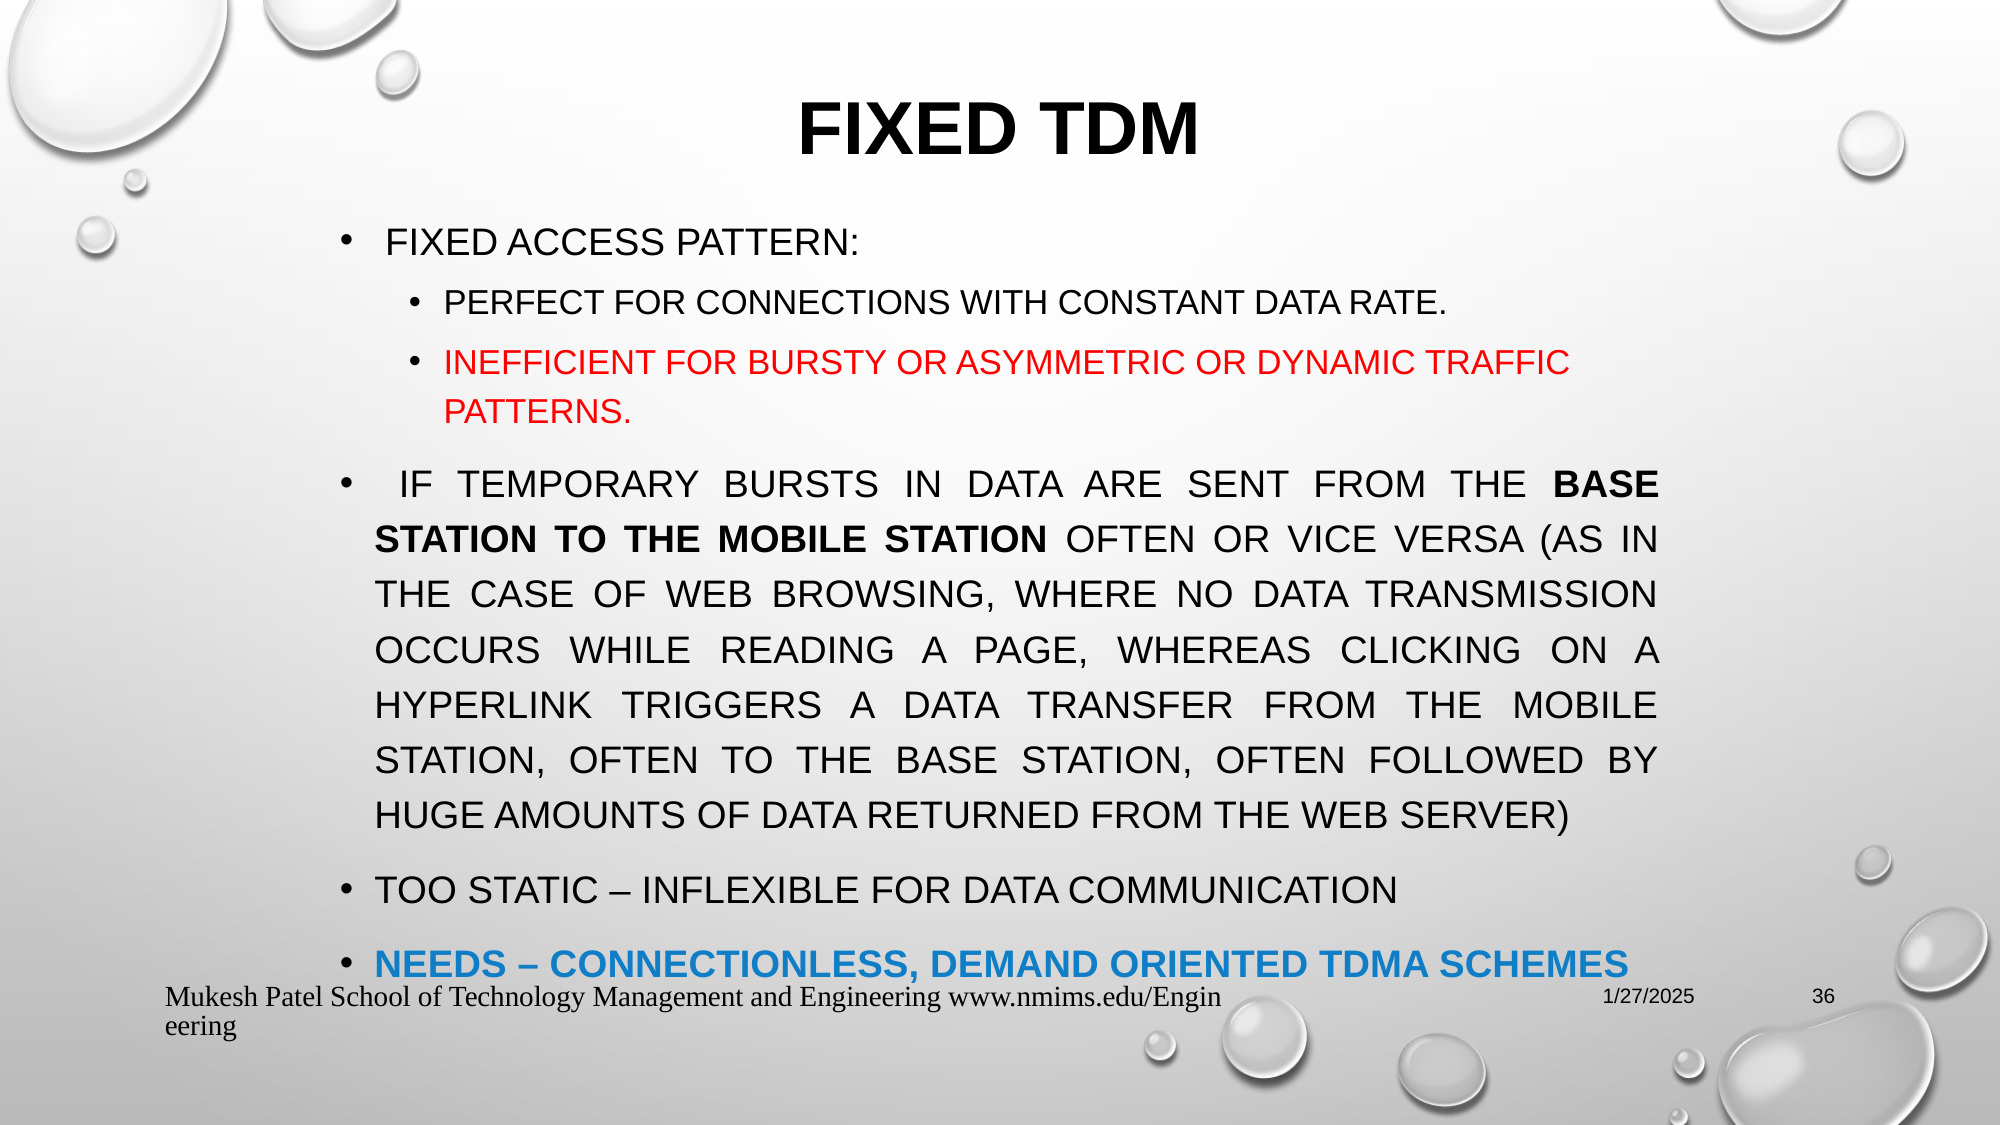

# Fixed TDM
 Fixed access pattern:
Perfect for connections with constant data rate.
Inefficient for bursty or asymmetric or dynamic traffic patterns.
 If temporary bursts in data are sent from the base station to the mobile station often or vice versa (as in the case of web browsing, where no data transmission occurs while reading a page, whereas clicking on a hyperlink triggers a data transfer from the mobile station, often to the base station, often followed by huge amounts of data returned from the web server)
Too static – inflexible for data communication
Needs – connectionless, demand oriented TDMA schemes

Mukesh Patel School of Technology Management and Engineering www.nmims.edu/Engineering
1/27/2025
36